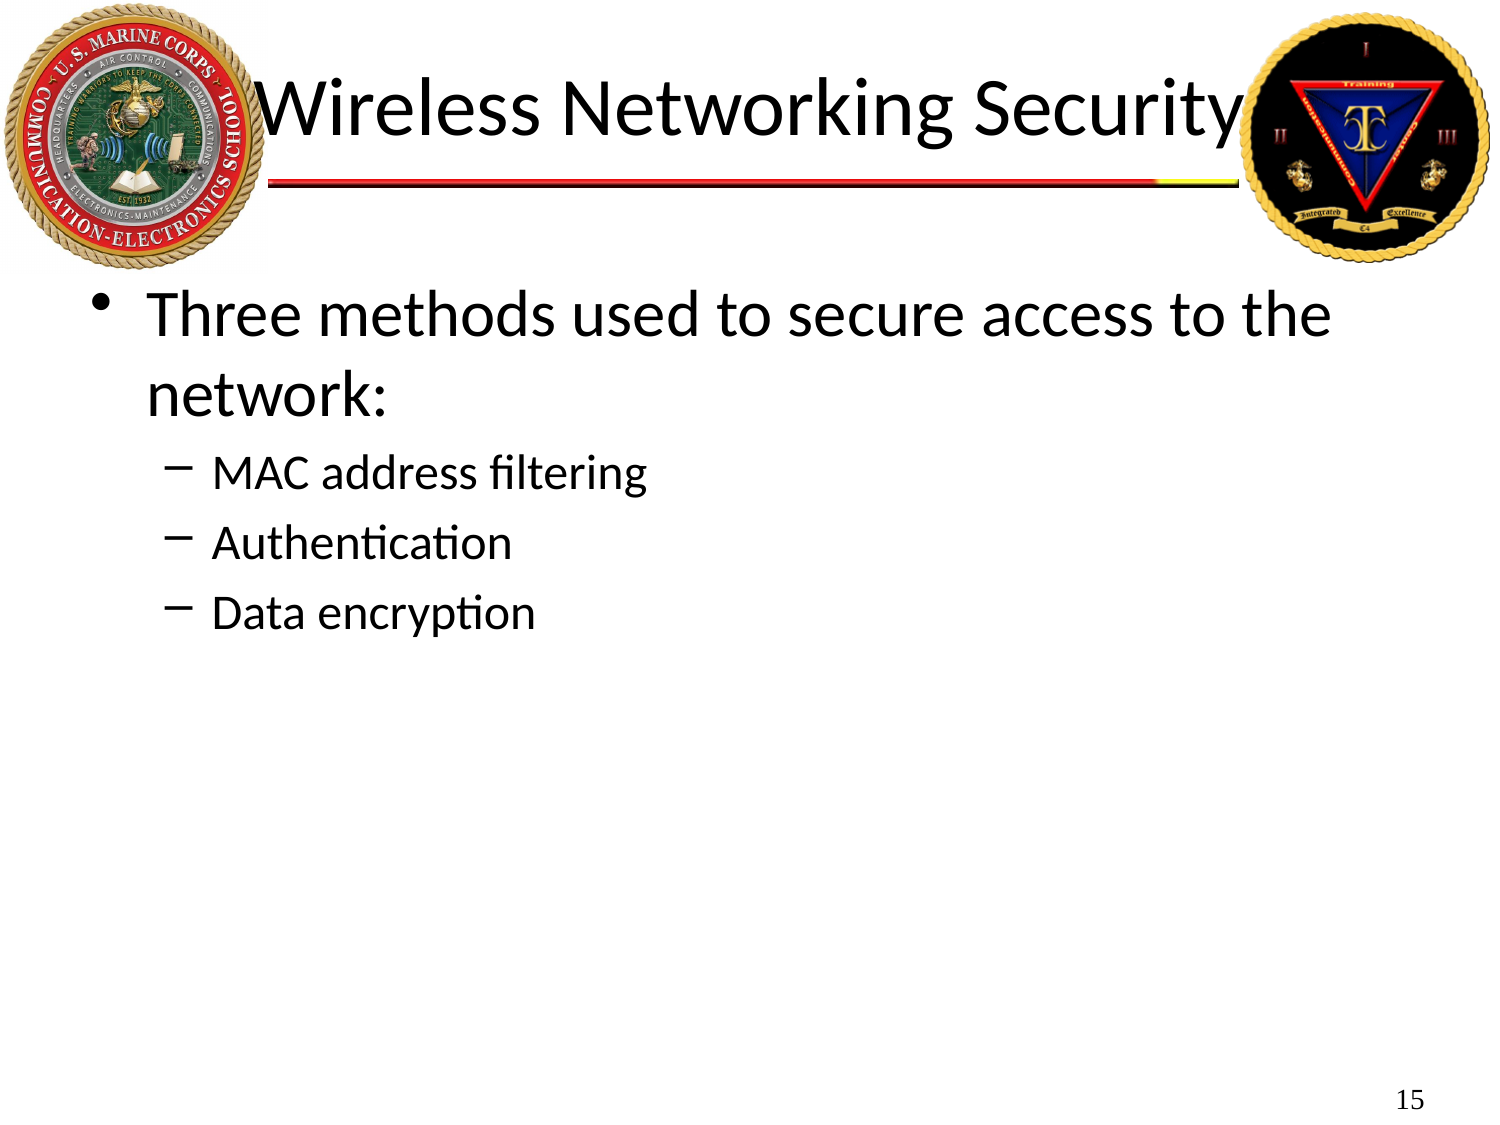

# Wireless Networking Security
Three methods used to secure access to the network:
MAC address filtering
Authentication
Data encryption